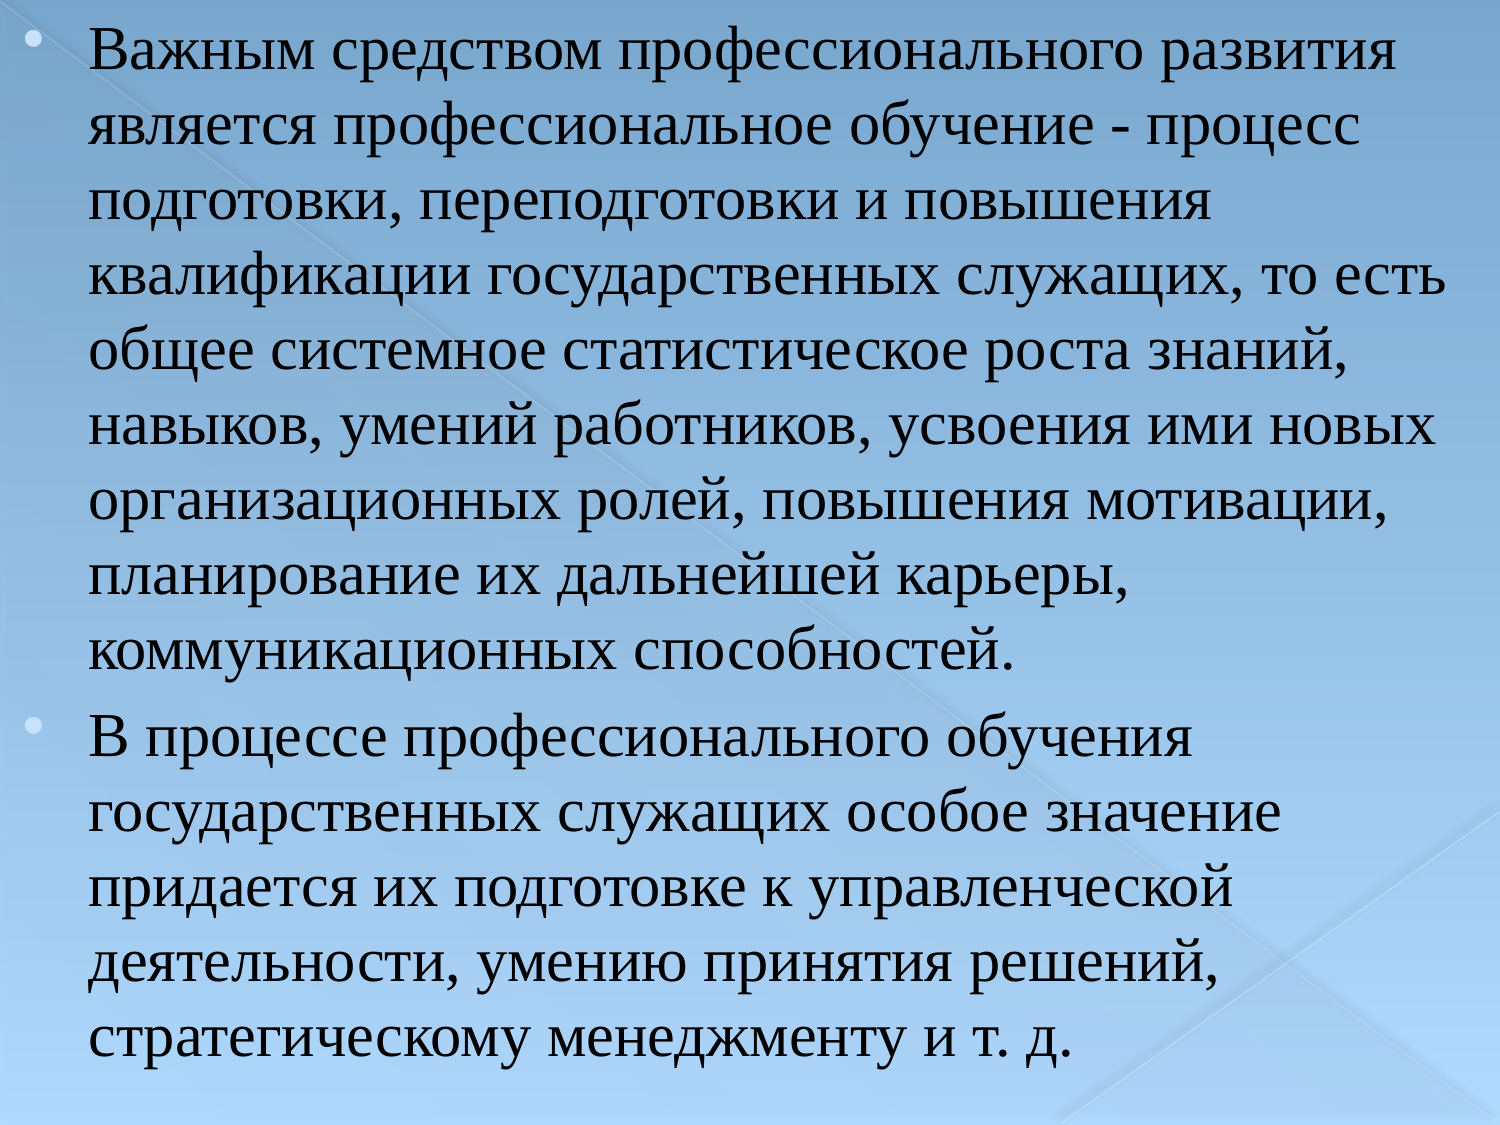

Важным средством профессионального развития является профессиональное обучение - процесс подготовки, переподготовки и повышения квалификации государственных служащих, то есть общее системное статистическое роста знаний, навыков, умений работников, усвоения ими новых организационных ролей, повышения мотивации, планирование их дальнейшей карьеры, коммуникационных способностей.
В процессе профессионального обучения государственных служащих особое значение придается их подготовке к управленческой деятельности, умению принятия решений, стратегическому менеджменту и т. д.